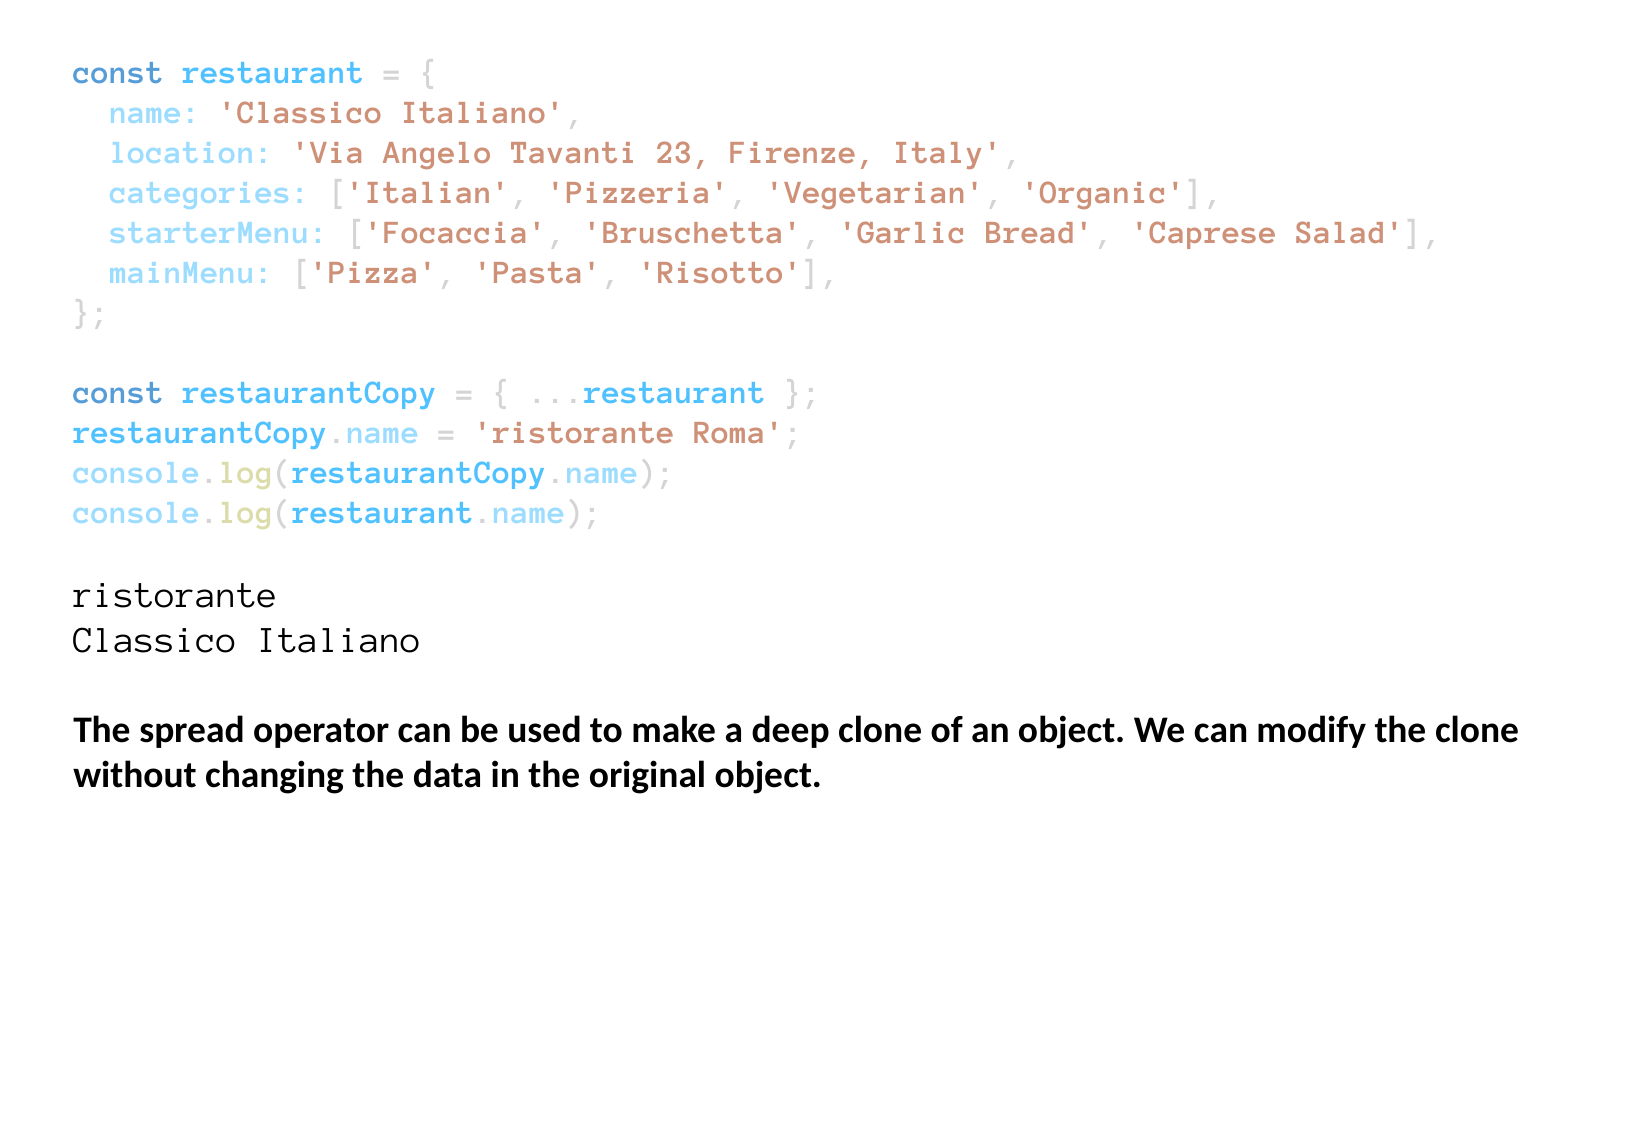

const restaurant = {
  name: 'Classico Italiano',
  location: 'Via Angelo Tavanti 23, Firenze, Italy',
  categories: ['Italian', 'Pizzeria', 'Vegetarian', 'Organic'],
  starterMenu: ['Focaccia', 'Bruschetta', 'Garlic Bread', 'Caprese Salad'],
  mainMenu: ['Pizza', 'Pasta', 'Risotto'],
};
const restaurantCopy = { ...restaurant };
restaurantCopy.name = 'ristorante Roma';
console.log(restaurantCopy.name);
console.log(restaurant.name);

ristorante
Classico Italiano
The spread operator can be used to make a deep clone of an object. We can modify the clone without changing the data in the original object.